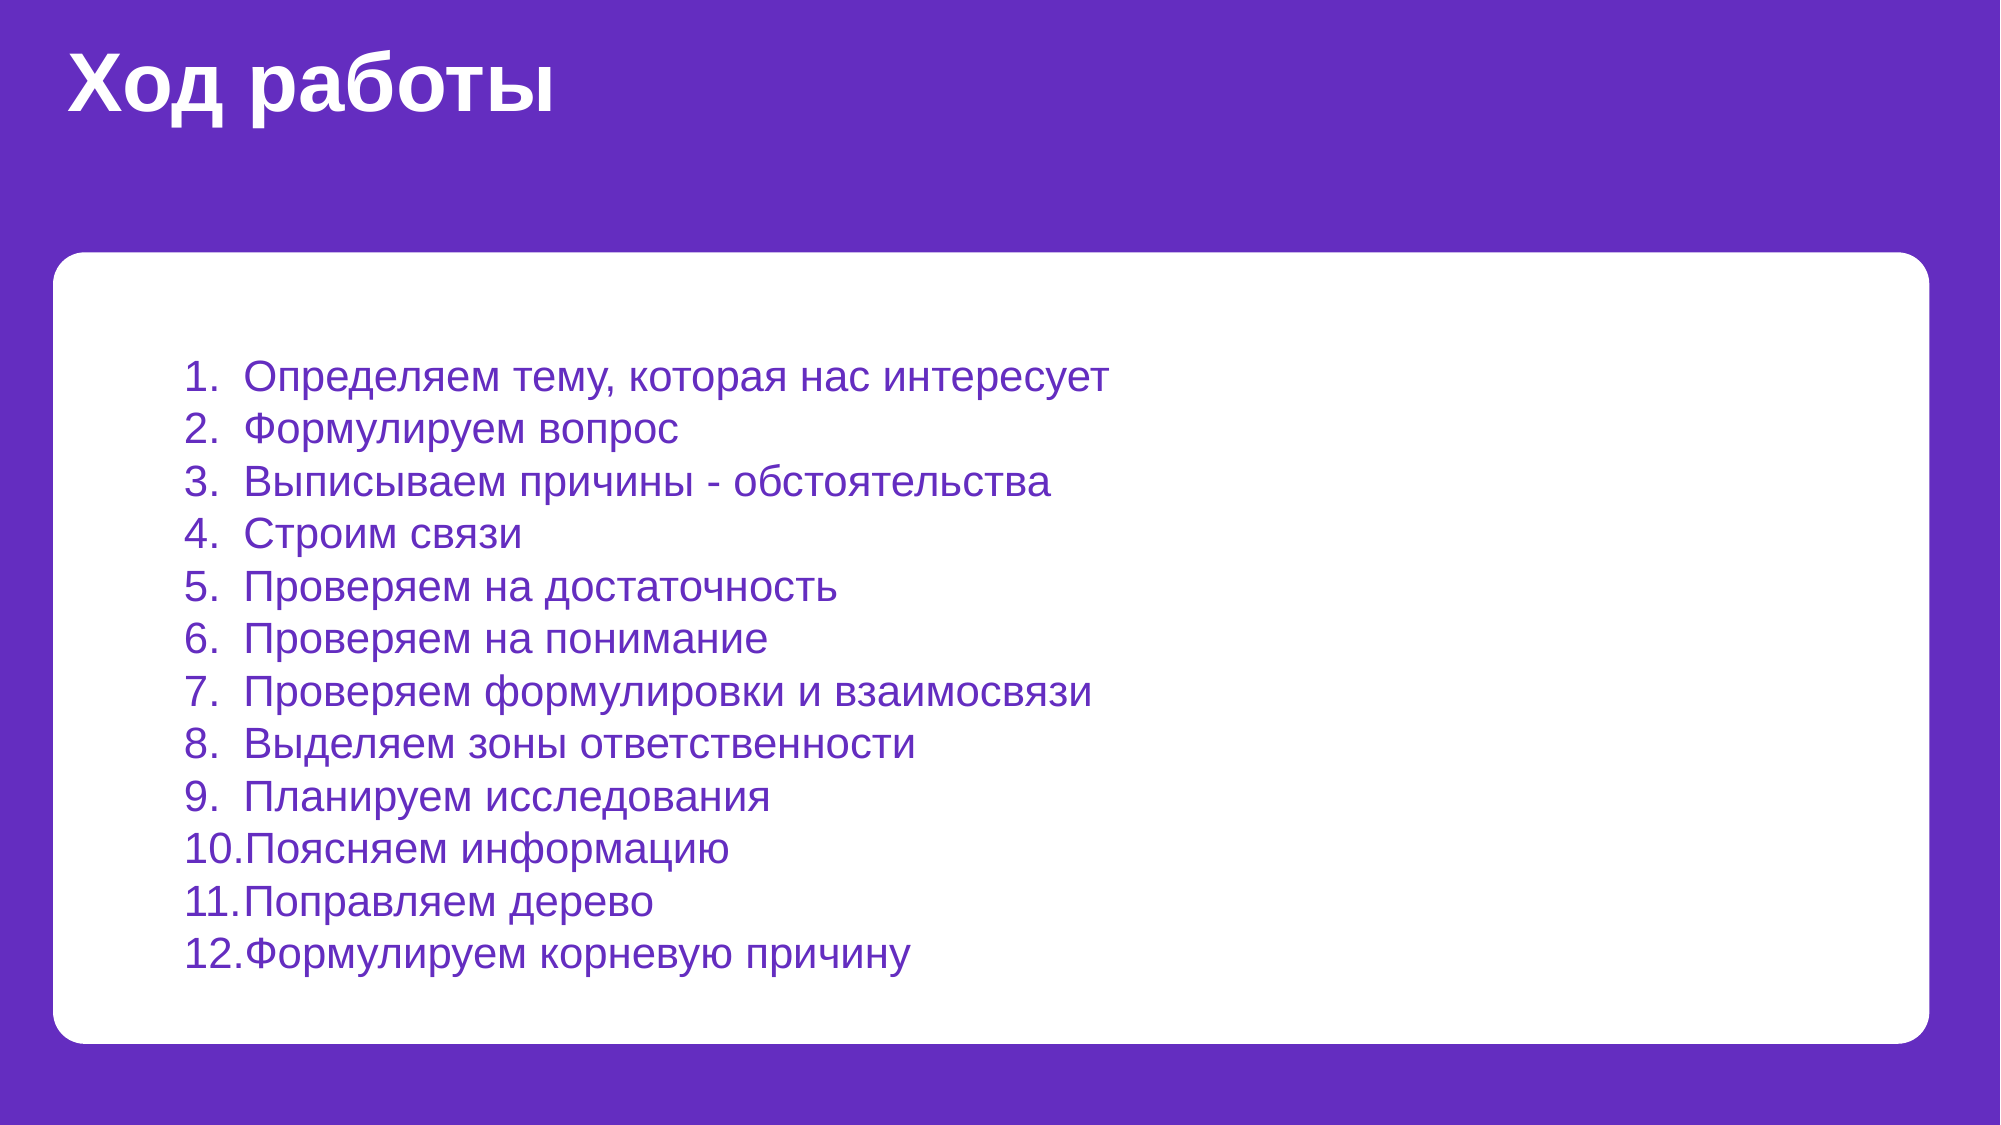

Ход работы

Определяем тему, которая нас интересует
Формулируем вопрос
Выписываем причины - обстоятельства
Строим связи
Проверяем на достаточность
Проверяем на понимание
Проверяем формулировки и взаимосвязи
Выделяем зоны ответственности
Планируем исследования
Поясняем информацию
Поправляем дерево
Формулируем корневую причину